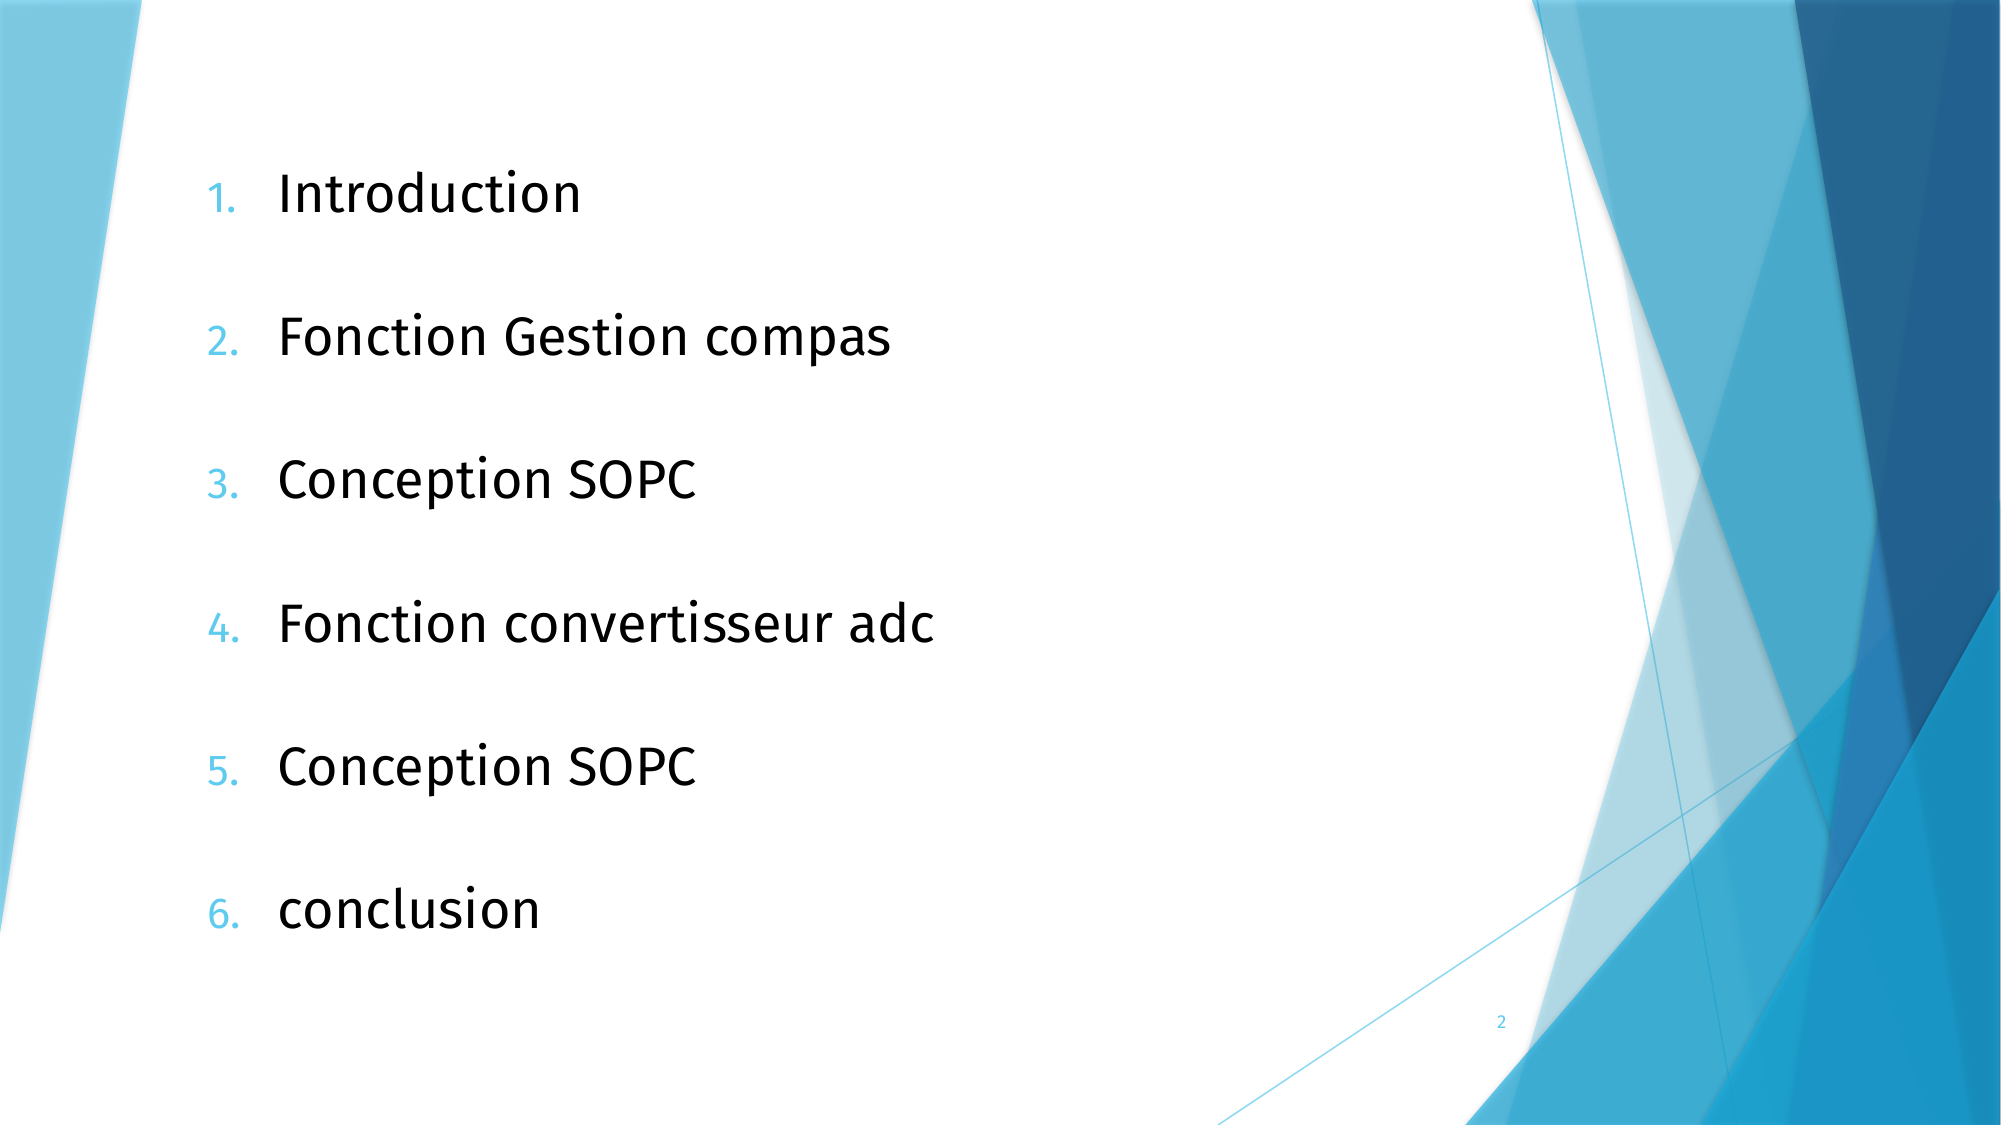

Introduction
Fonction Gestion compas
Conception SOPC
Fonction convertisseur adc
Conception SOPC
conclusion
2